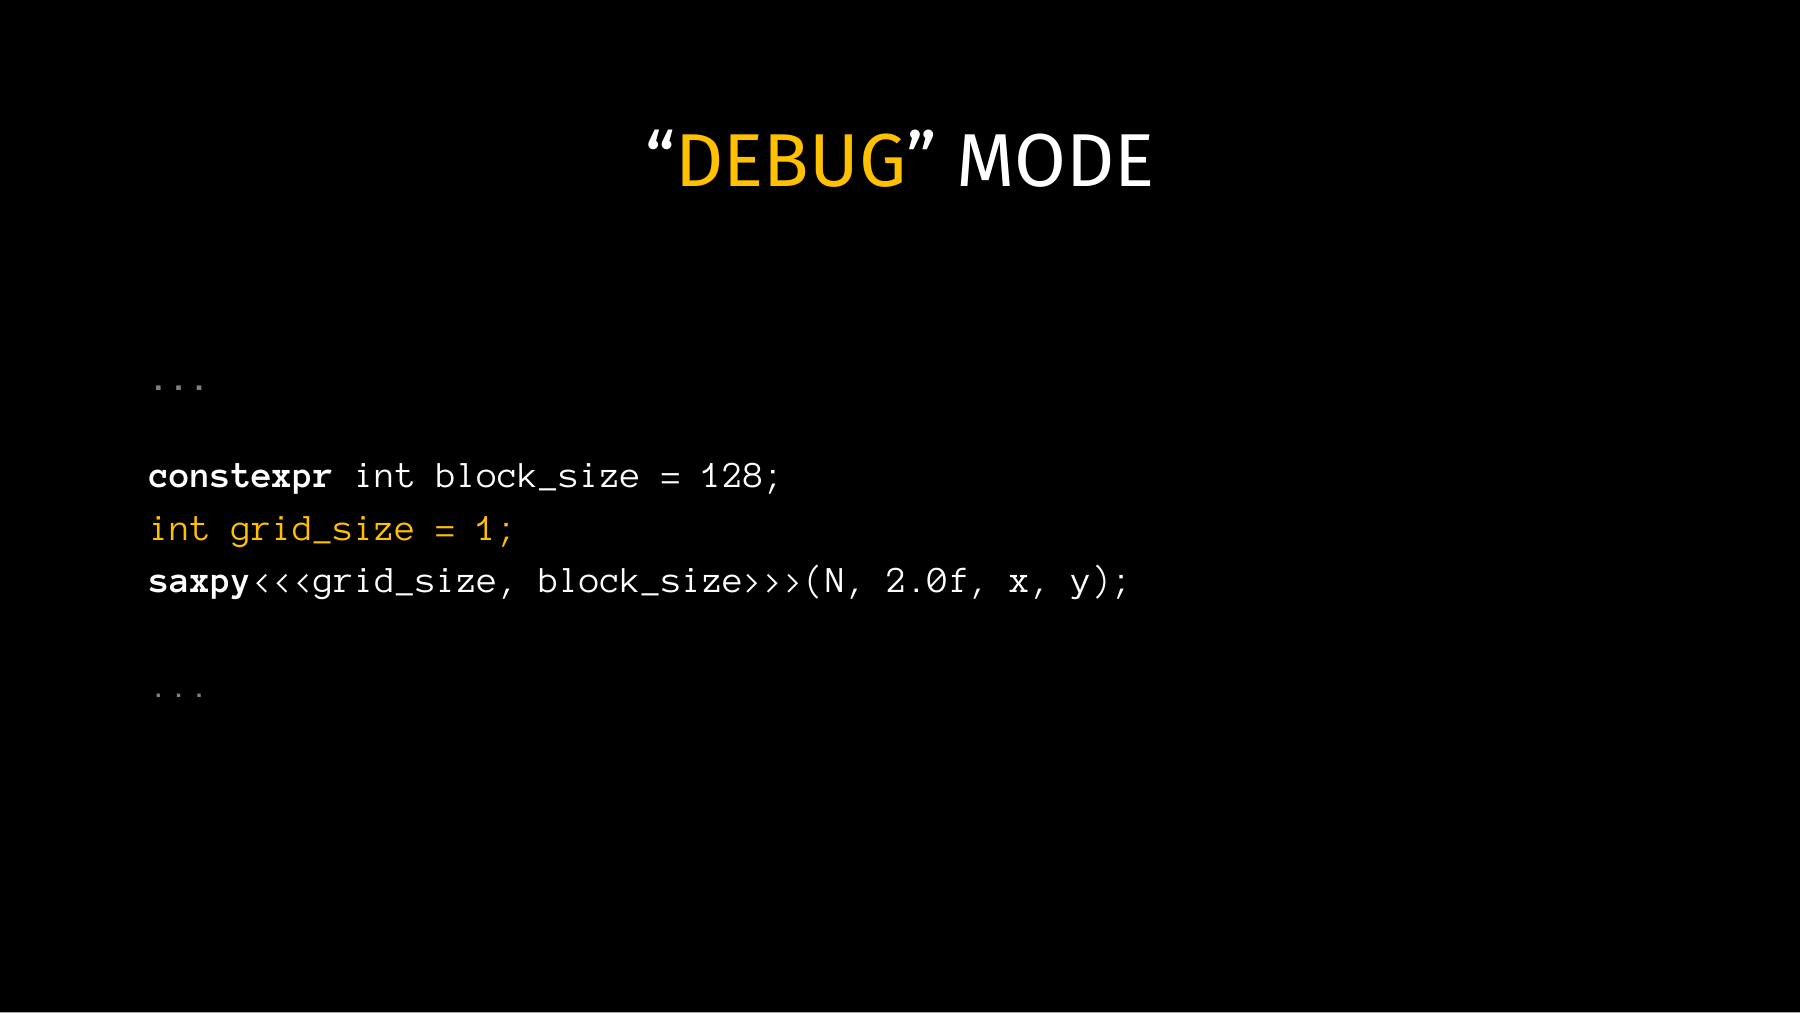

...
constexpr int block_size = 128;
int grid_size = 1;
saxpy<<<grid_size, block_size>>>(N, 2.0f, x, y);

...
“DEBUG” MODE